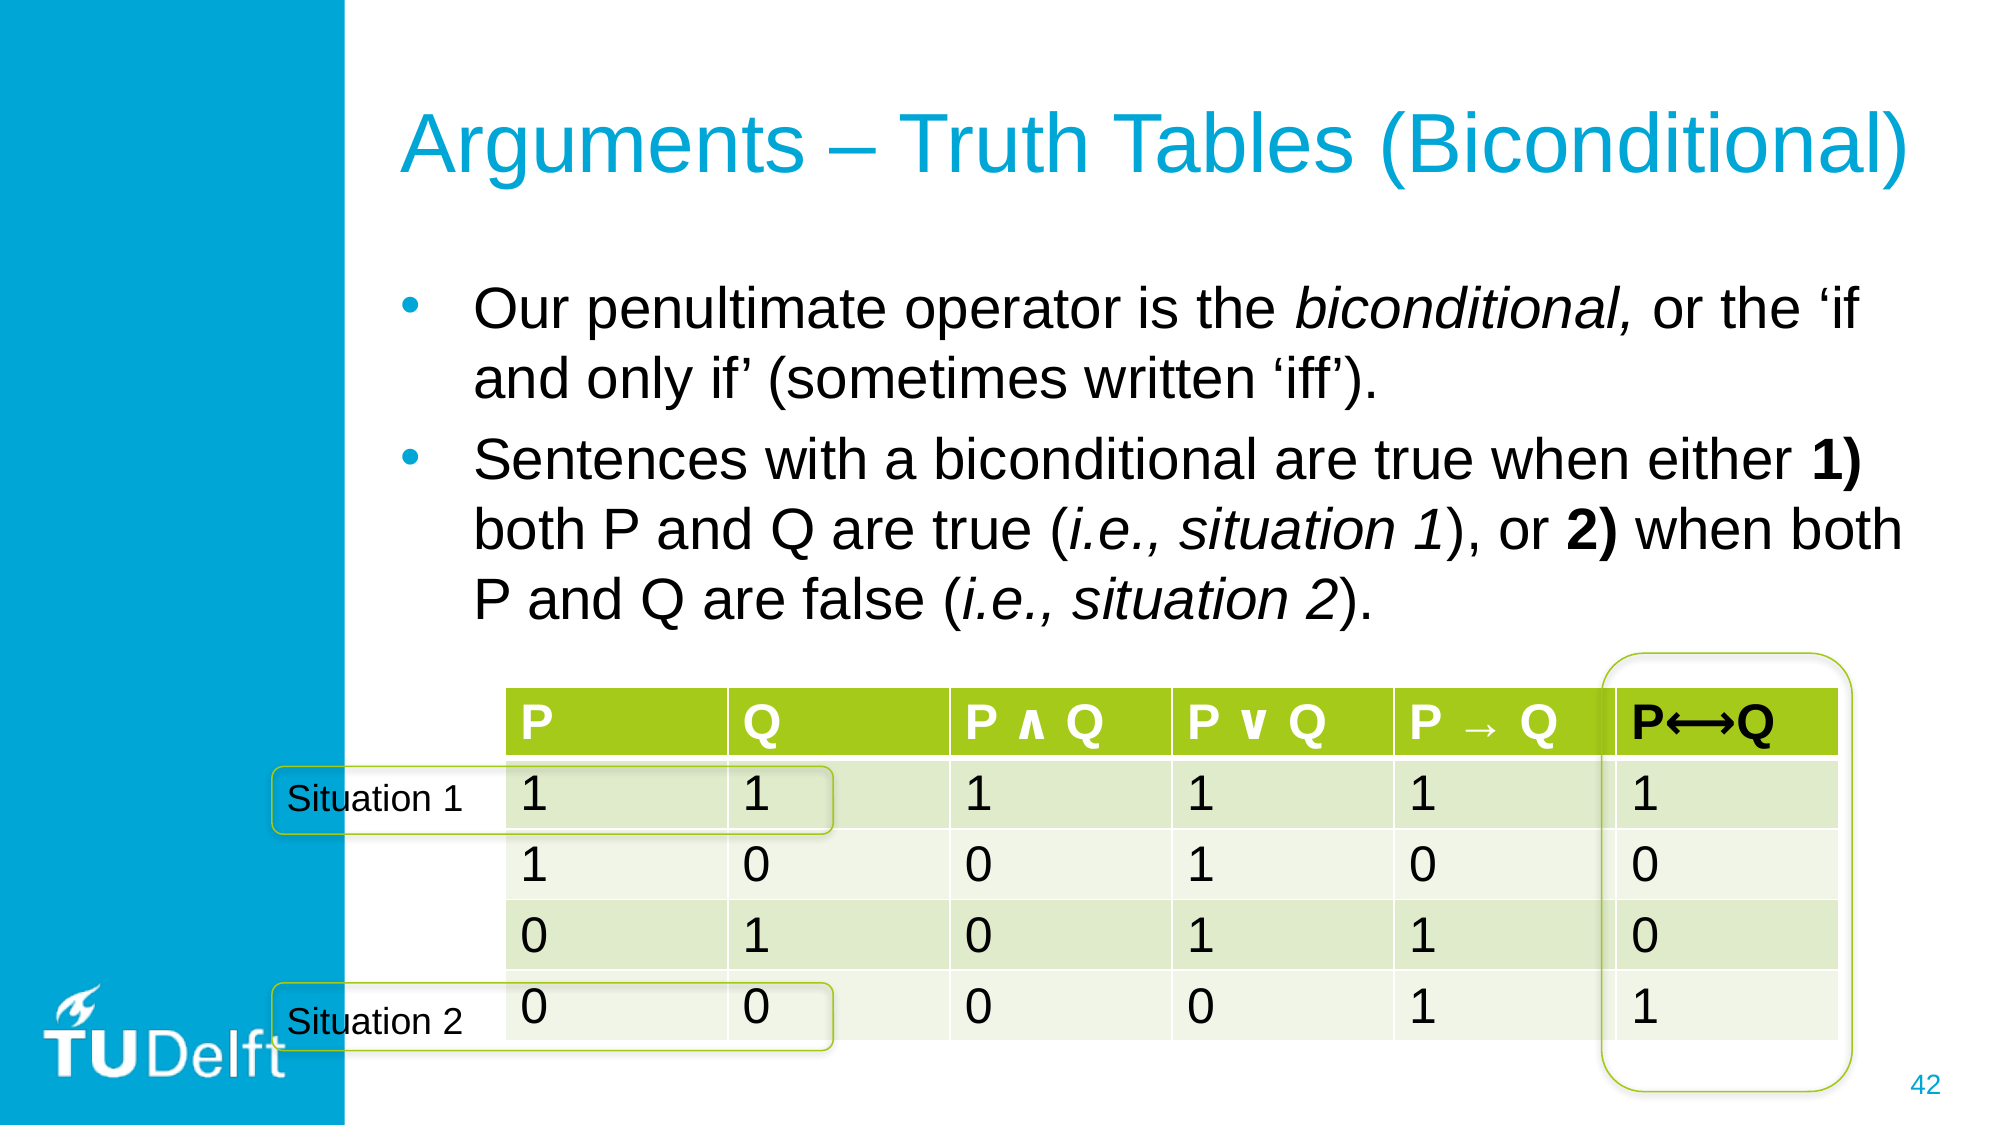

# Arguments – Truth Tables (Biconditional)
Our penultimate operator is the biconditional, or the ‘if and only if’ (sometimes written ‘iff’).
Sentences with a biconditional are true when either 1) both P and Q are true (i.e., situation 1), or 2) when both P and Q are false (i.e., situation 2).

| P | Q | P ∧ Q | P ∨ Q | P → Q | P⟷Q |
| --- | --- | --- | --- | --- | --- |
| 1 | 1 | 1 | 1 | 1 | 1 |
| 1 | 0 | 0 | 1 | 0 | 0 |
| 0 | 1 | 0 | 1 | 1 | 0 |
| 0 | 0 | 0 | 0 | 1 | 1 |
Situation 1

Situation 2